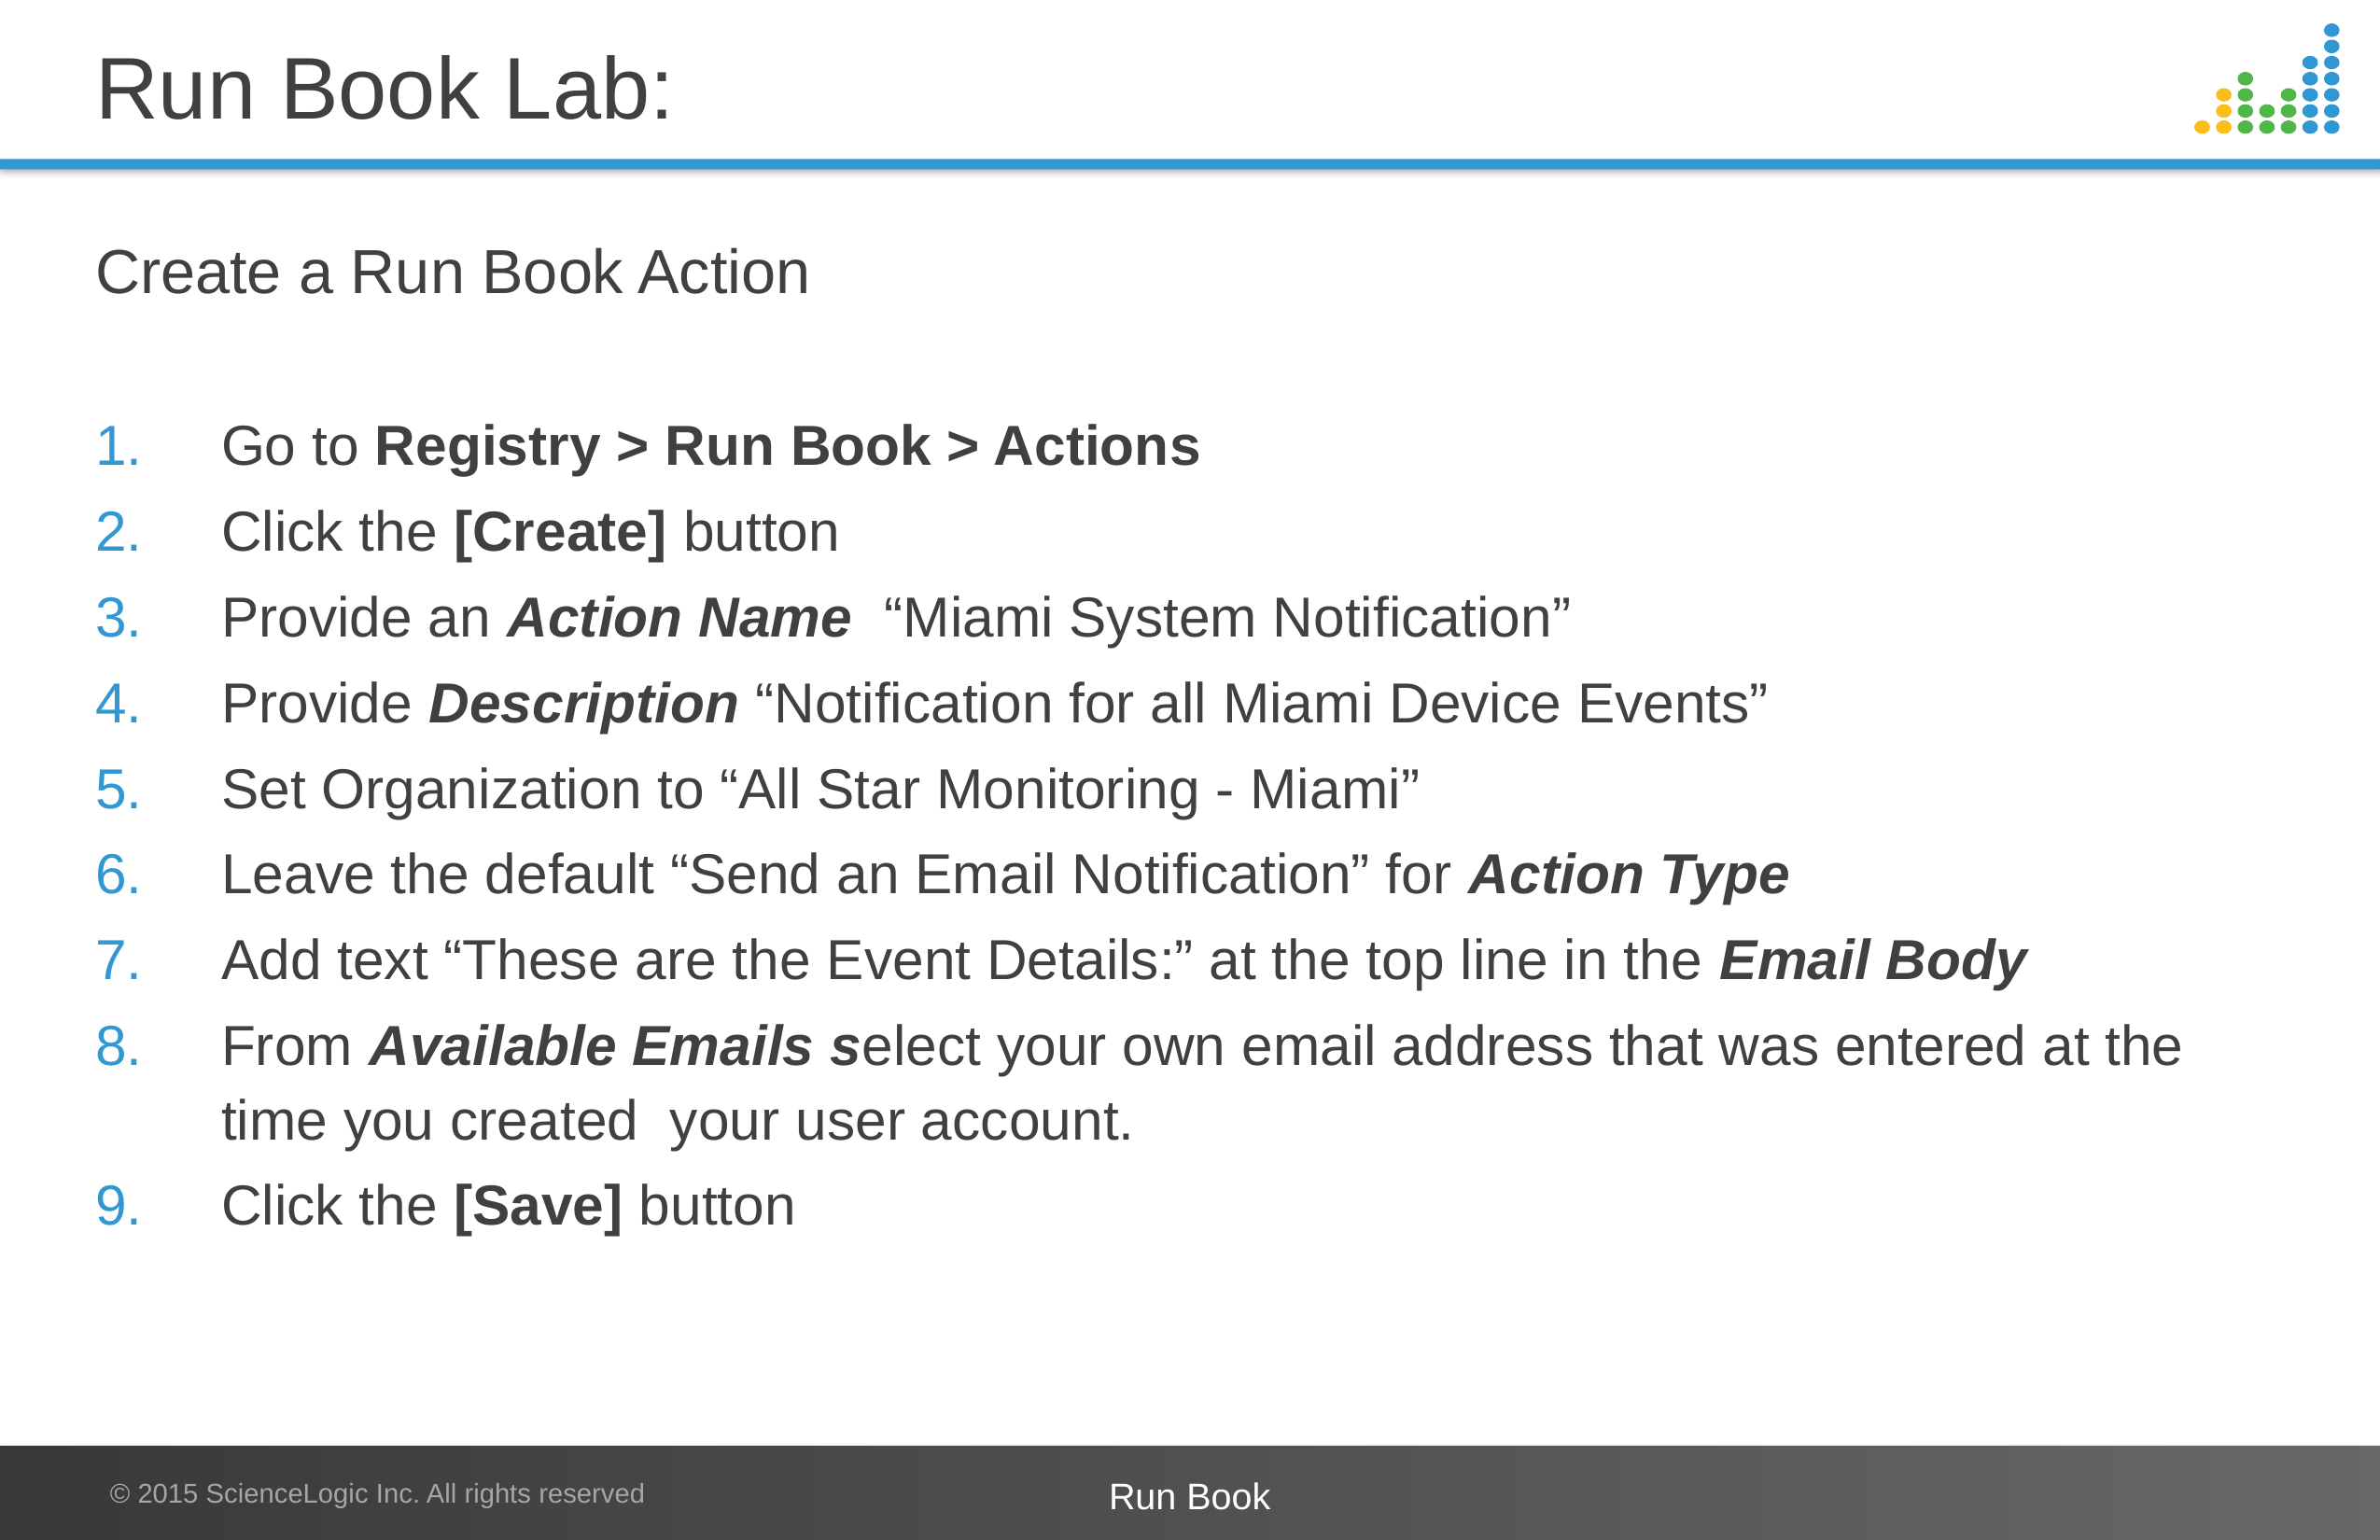

# Run Book Lab:
Create a Run Book Action

Go to Registry > Run Book > Actions
Click the [Create] button
Provide an Action Name  “Miami System Notification”
Provide Description “Notification for all Miami Device Events”
Set Organization to “All Star Monitoring - Miami”
Leave the default “Send an Email Notification” for Action Type
Add text “These are the Event Details:” at the top line in the Email Body
From Available Emails select your own email address that was entered at the time you created  your user account.
Click the [Save] button

Run Book